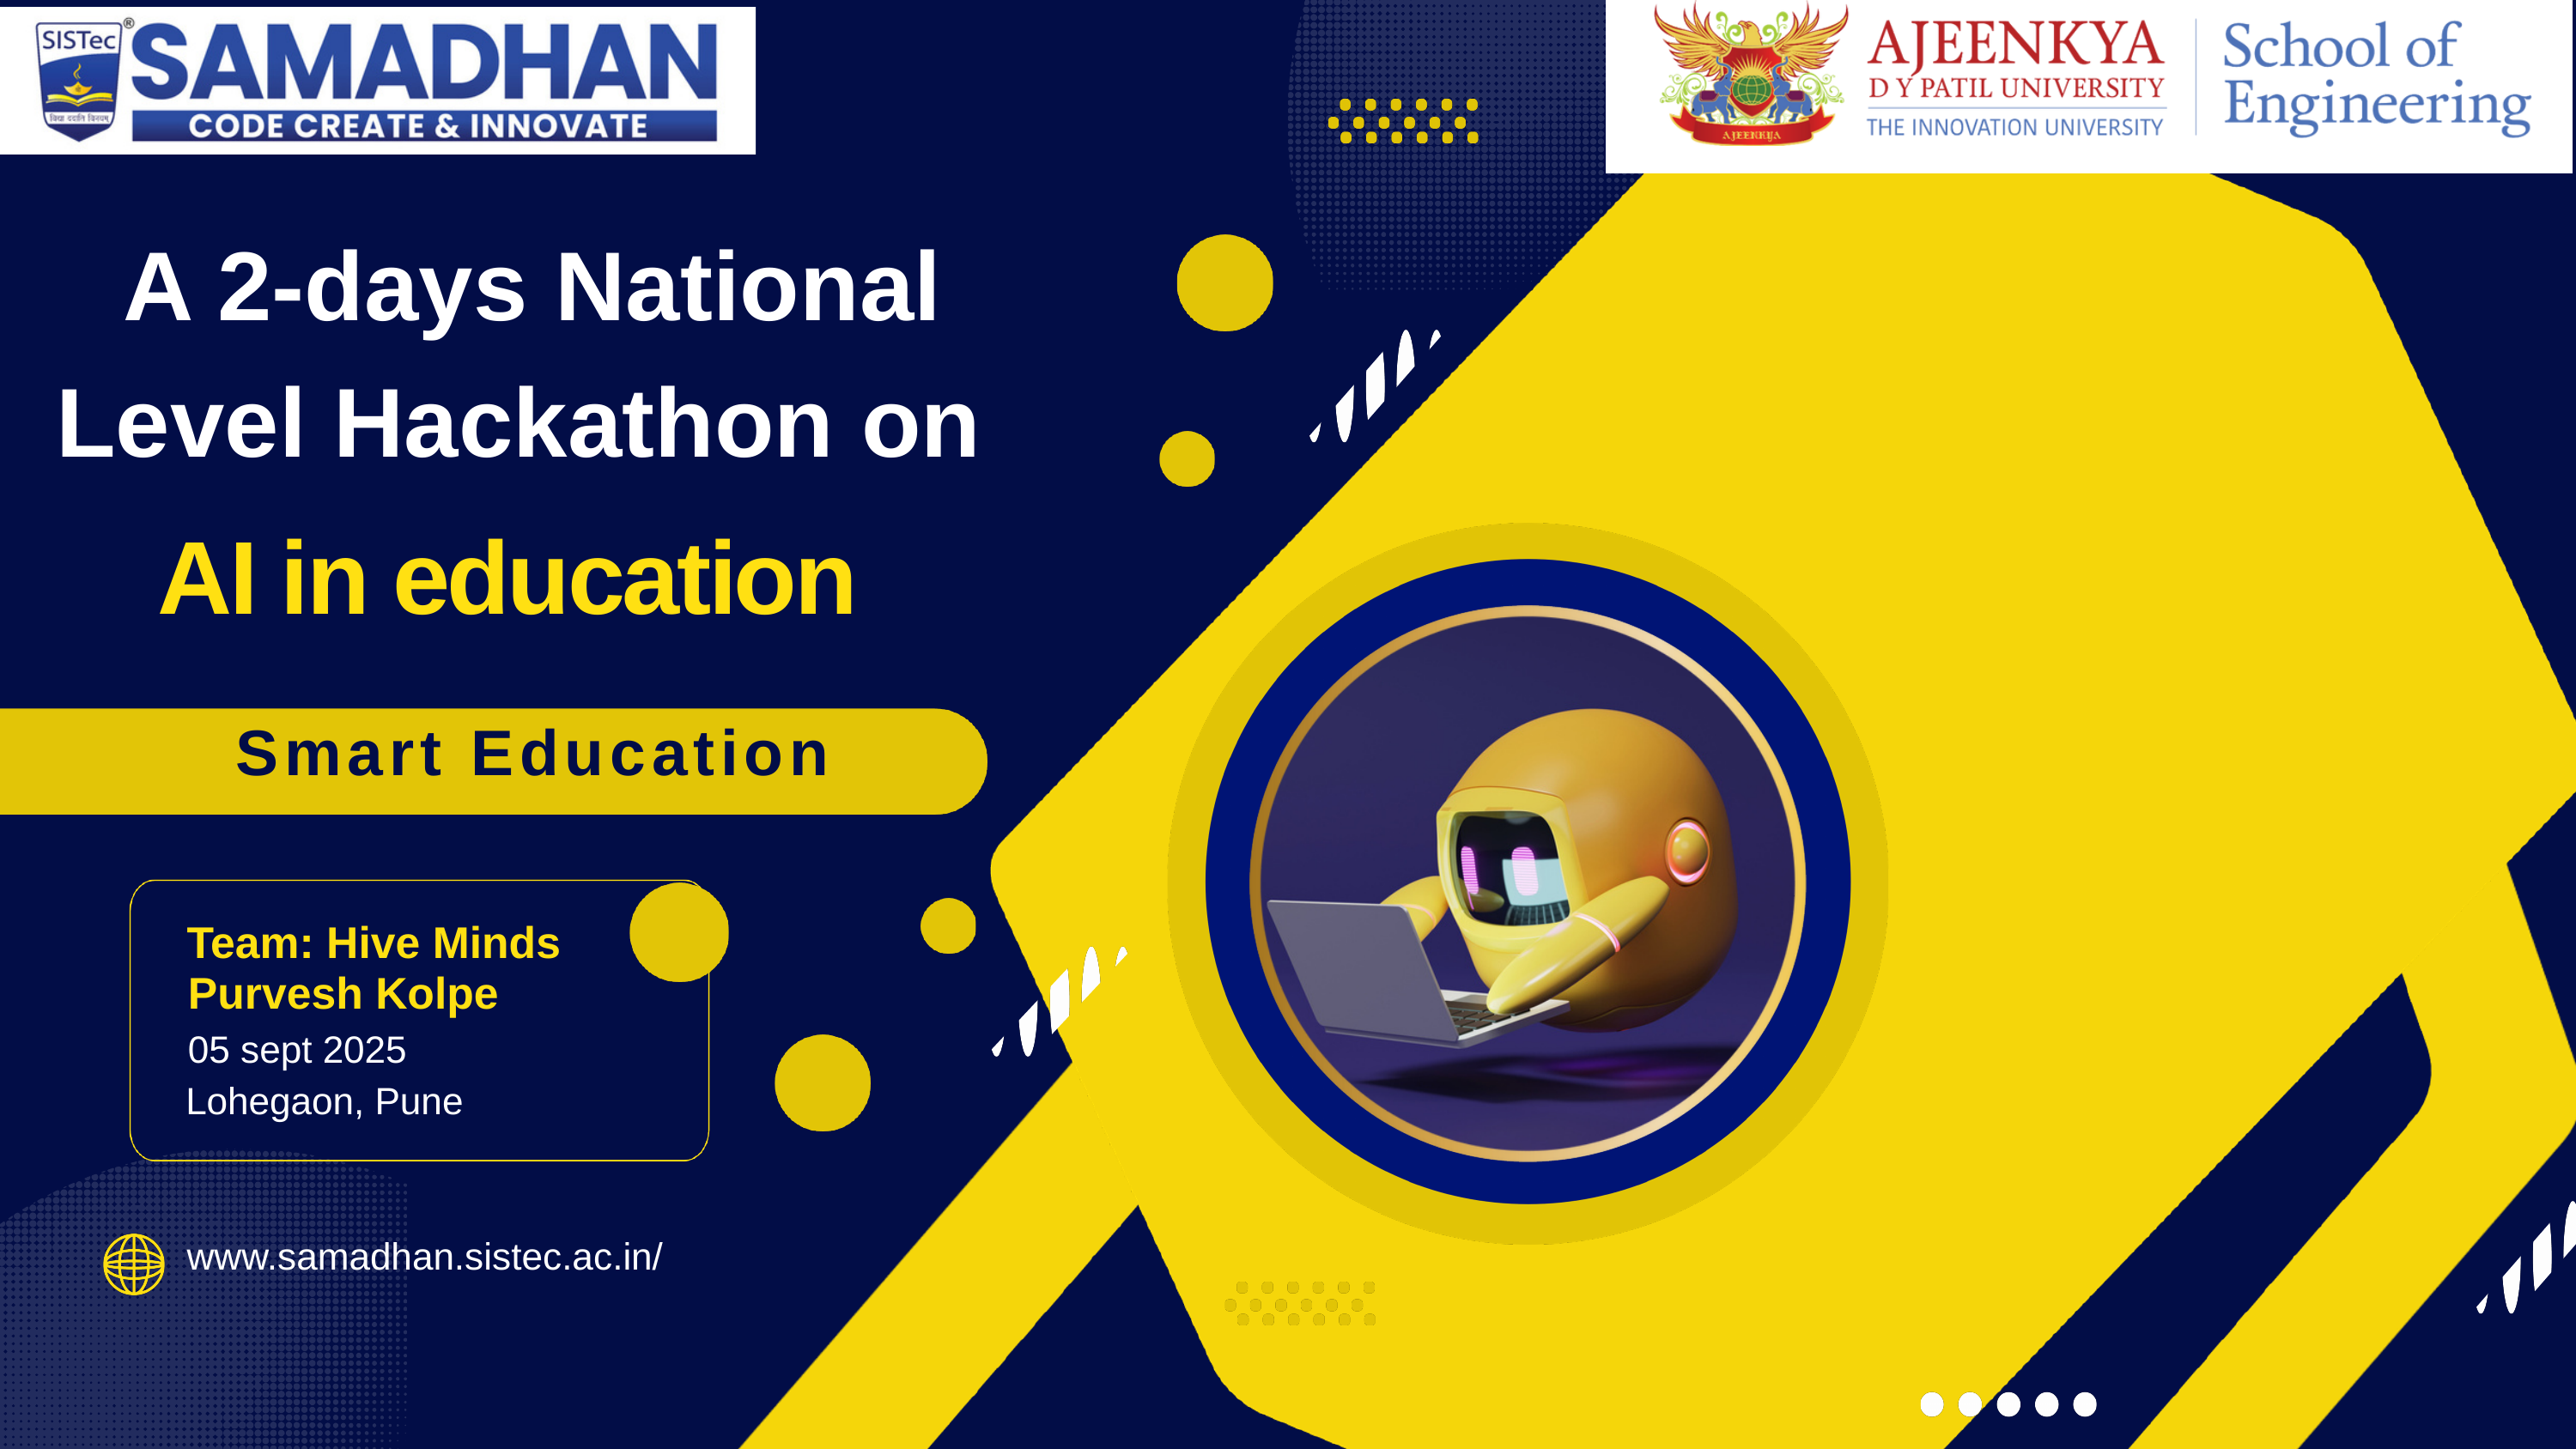

A 2-days National Level Hackathon on

    AI in education

Smart Education

Team: Hive Minds
Purvesh Kolpe

05 sept 2025

Lohegaon, Pune

www.samadhan.sistec.ac.in/